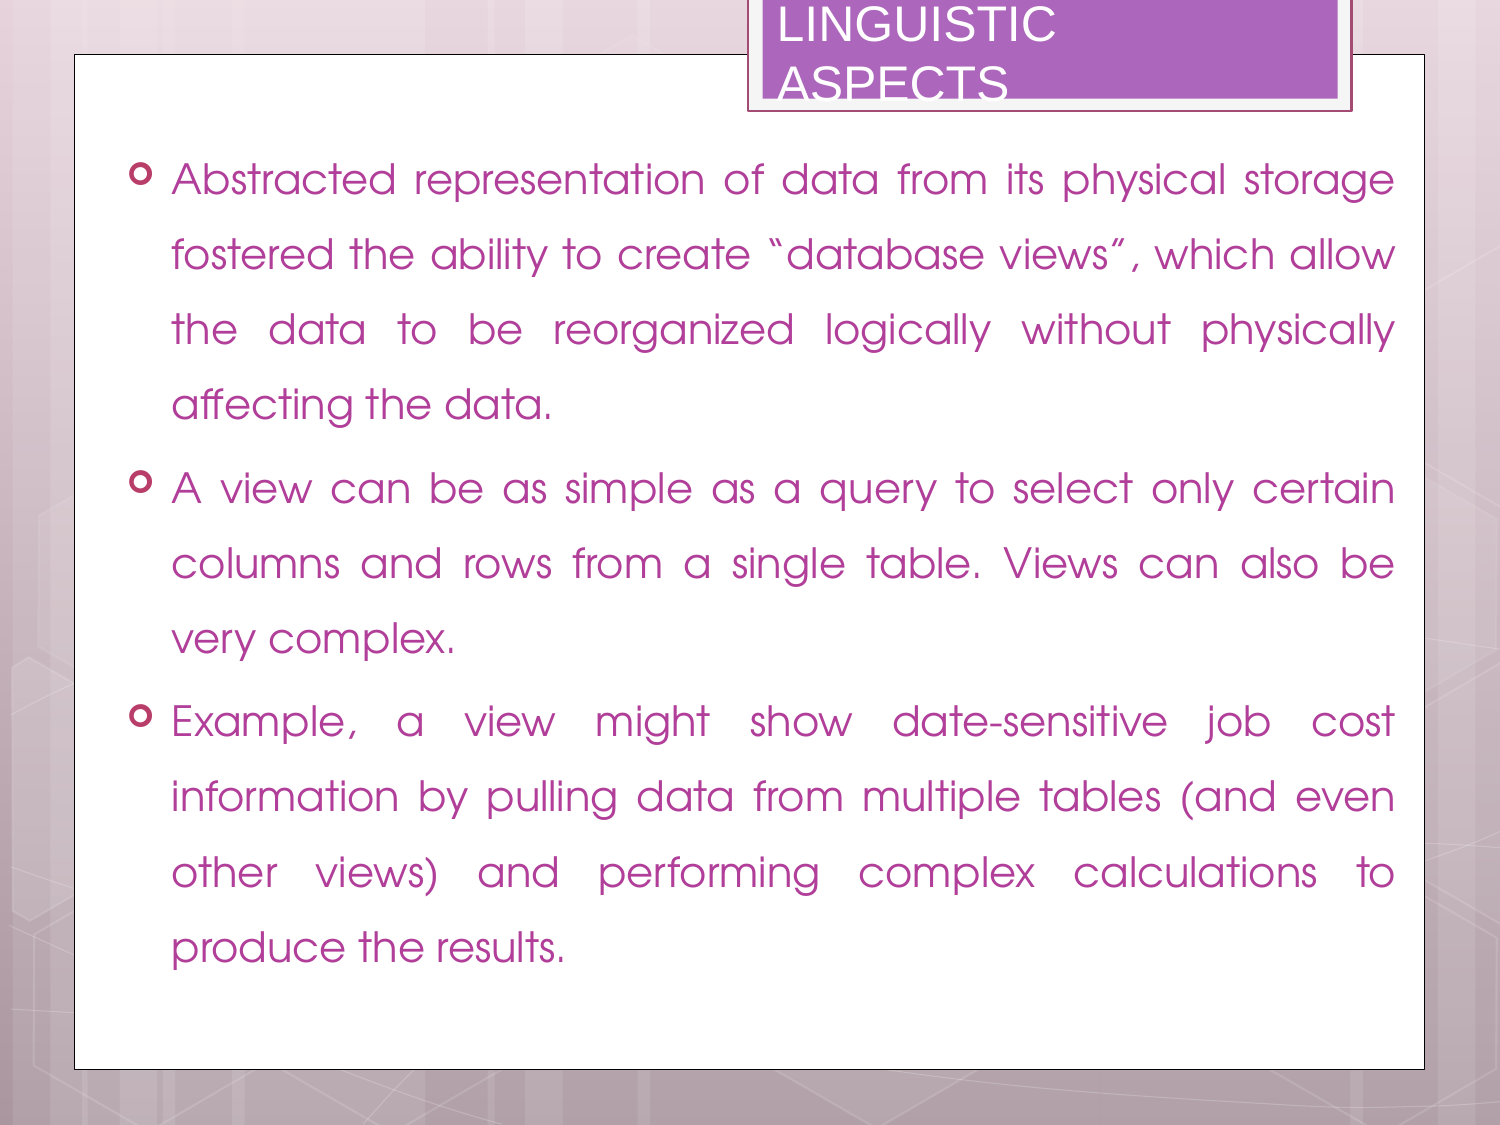

LINGUISTIC
ASPECTS
Abstracted representation of data from its physical storage fostered the ability to create “database views”, which allow the data to be reorganized logically without physically affecting the data.
A view can be as simple as a query to select only certain columns and rows from a single table. Views can also be very complex.
Example, a view might show date-sensitive job cost information by pulling data from multiple tables (and even other views) and performing complex calculations to produce the results.